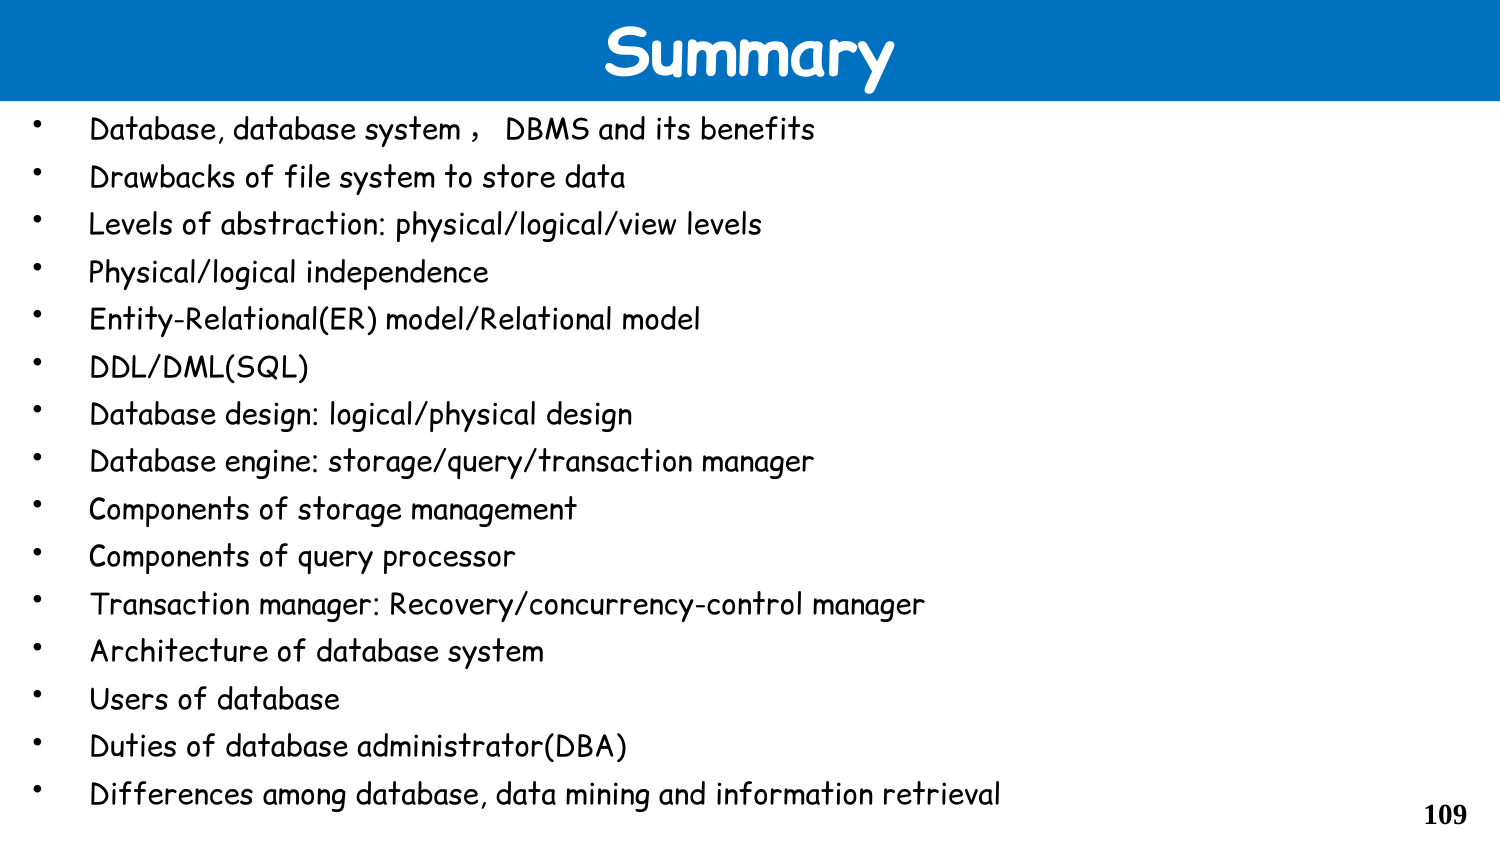

# Summary
Database, database system，DBMS and its benefits
Drawbacks of file system to store data
Levels of abstraction: physical/logical/view levels
Physical/logical independence
Entity-Relational(ER) model/Relational model
DDL/DML(SQL)
Database design: logical/physical design
Database engine: storage/query/transaction manager
Components of storage management
Components of query processor
Transaction manager: Recovery/concurrency-control manager
Architecture of database system
Users of database
Duties of database administrator(DBA)
Differences among database, data mining and information retrieval